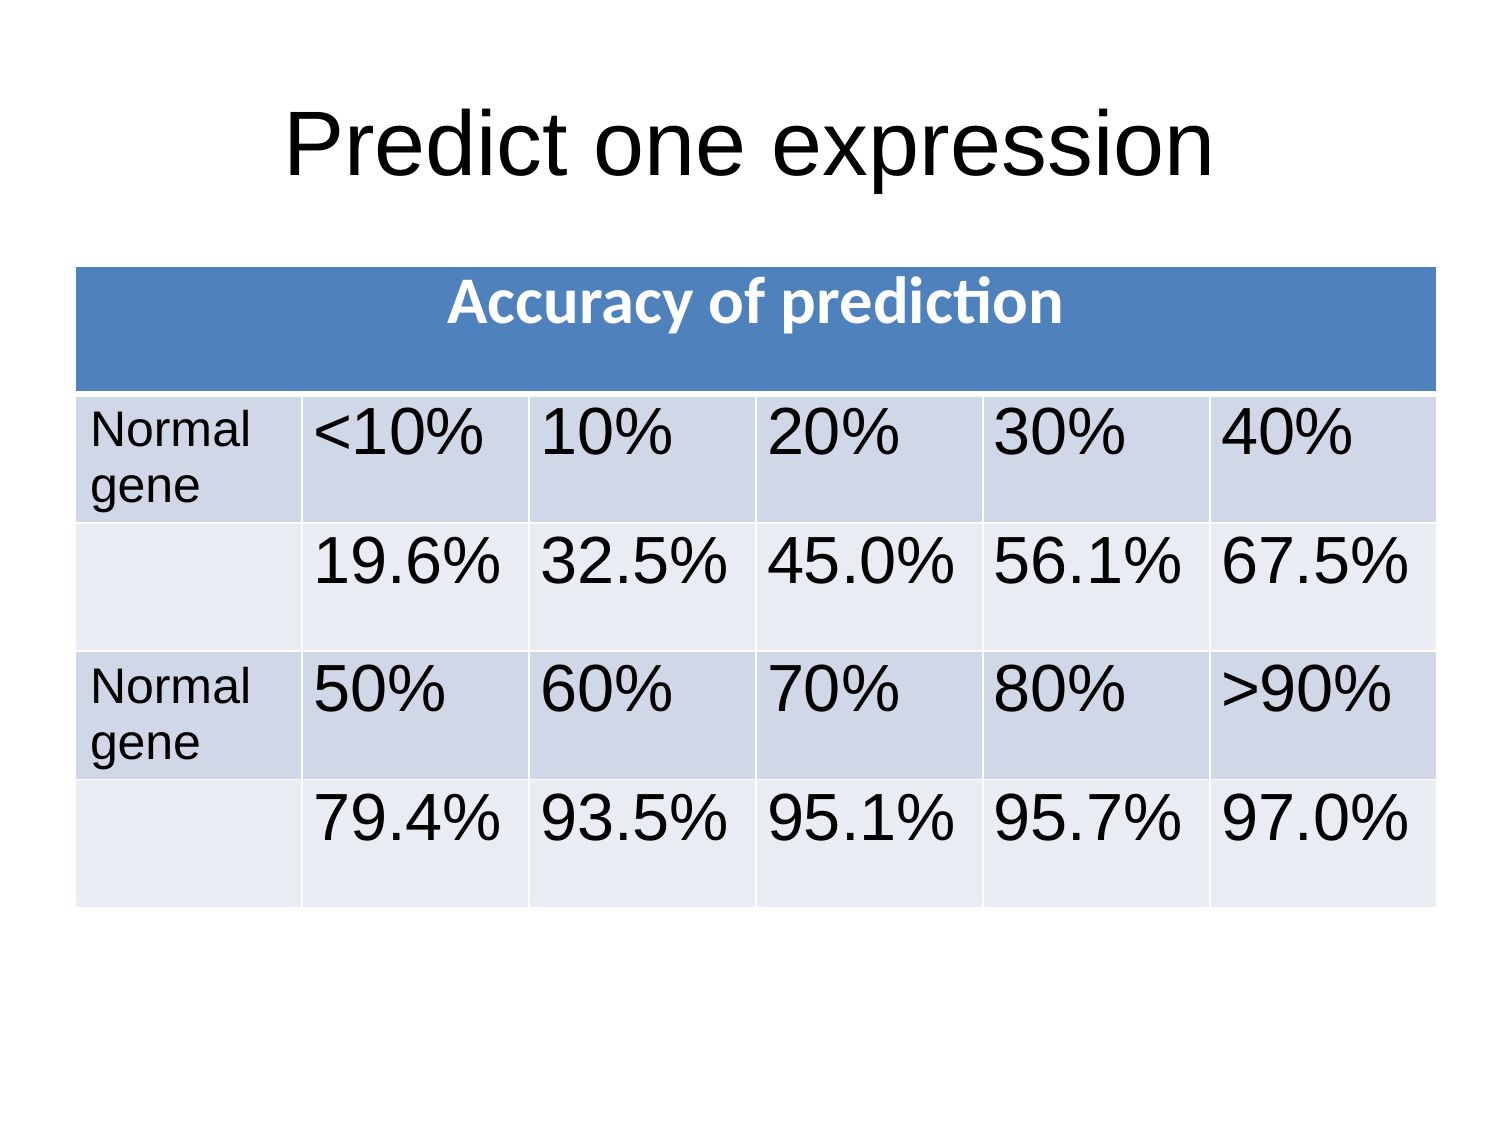

# Predict one expression
| Accuracy of prediction |  |  |  |  |  |
| --- | --- | --- | --- | --- | --- |
| Normal gene | <10% | 10% | 20% | 30% | 40% |
|  | 19.6% | 32.5% | 45.0% | 56.1% | 67.5% |
| Normal gene | 50% | 60% | 70% | 80% | >90% |
|  | 79.4% | 93.5% | 95.1% | 95.7% | 97.0% |